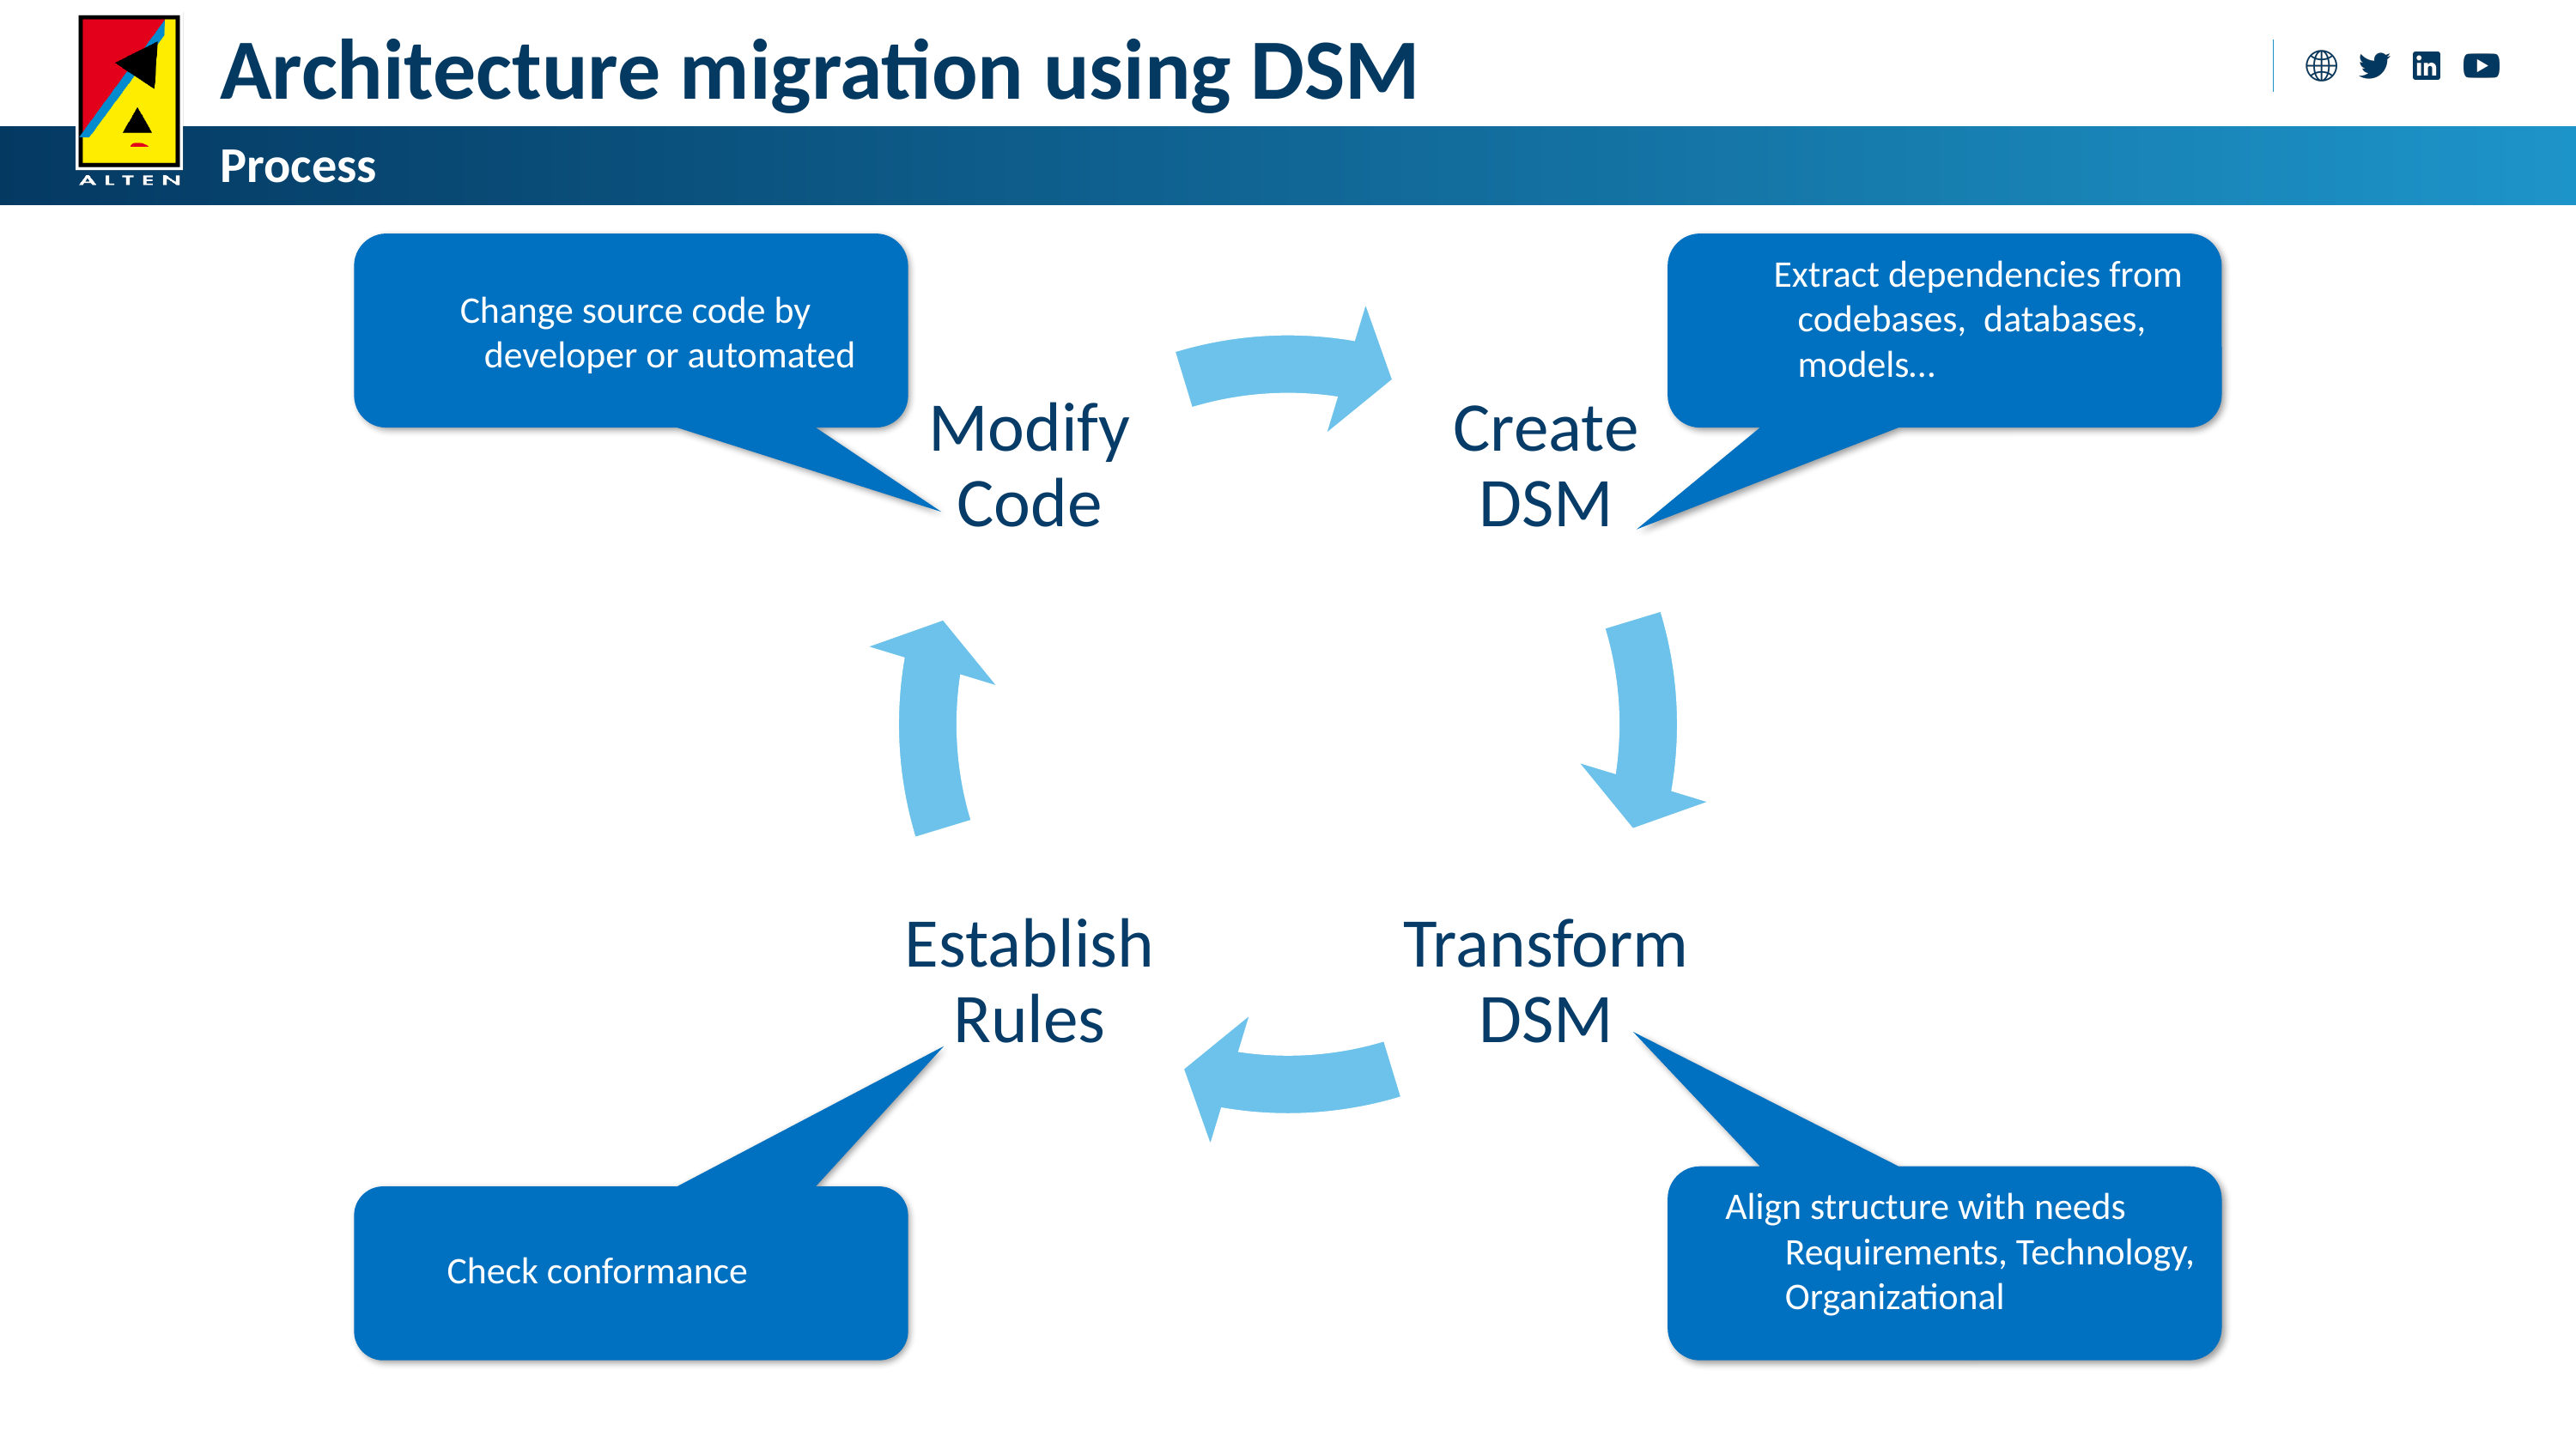

Architecture migration using DSM
Process
Change source code by developer or automated
Extract dependencies from codebases,  databases, models…
Create DSM
Transform DSM
Establish Rules
Modify Code
Align structure with needs Requirements, Technology, Organizational

Check conformance